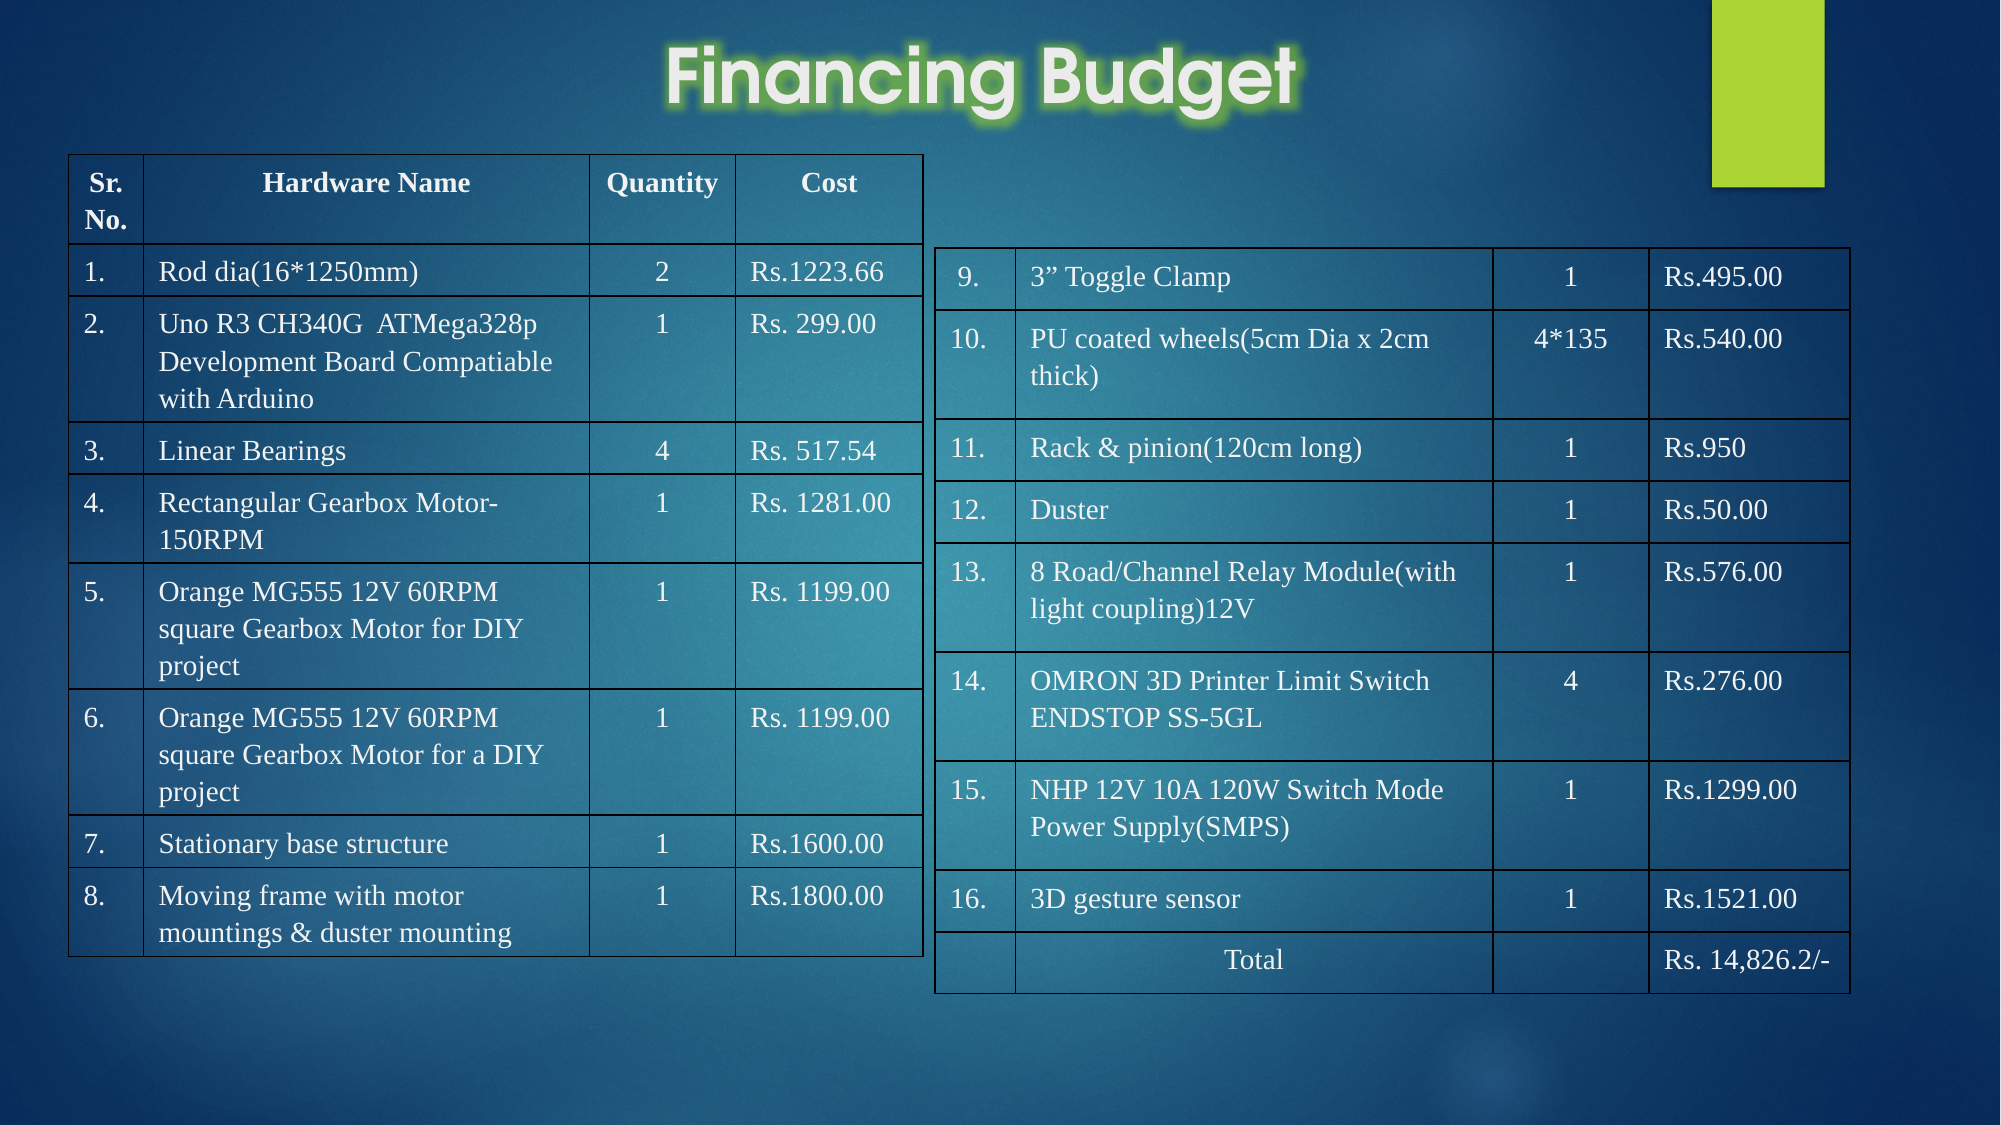

Financing Budget
| Sr. No. | Hardware Name | Quantity | Cost |
| --- | --- | --- | --- |
| 1. | Rod dia(16\*1250mm) | 2 | Rs.1223.66 |
| 2. | Uno R3 CH340G ATMega328p Development Board Compatiable with Arduino | 1 | Rs. 299.00 |
| 3. | Linear Bearings | 4 | Rs. 517.54 |
| 4. | Rectangular Gearbox Motor-150RPM | 1 | Rs. 1281.00 |
| 5. | Orange MG555 12V 60RPM square Gearbox Motor for DIY project | 1 | Rs. 1199.00 |
| 6. | Orange MG555 12V 60RPM square Gearbox Motor for a DIY project | 1 | Rs. 1199.00 |
| 7. | Stationary base structure | 1 | Rs.1600.00 |
| 8. | Moving frame with motor mountings & duster mounting | 1 | Rs.1800.00 |
| 9. | 3” Toggle Clamp | 1 | Rs.495.00 |
| --- | --- | --- | --- |
| 10. | PU coated wheels(5cm Dia x 2cm thick) | 4\*135 | Rs.540.00 |
| 11. | Rack & pinion(120cm long) | 1 | Rs.950 |
| 12. | Duster | 1 | Rs.50.00 |
| 13. | 8 Road/Channel Relay Module(with light coupling)12V | 1 | Rs.576.00 |
| 14. | OMRON 3D Printer Limit Switch ENDSTOP SS-5GL | 4 | Rs.276.00 |
| 15. | NHP 12V 10A 120W Switch Mode Power Supply(SMPS) | 1 | Rs.1299.00 |
| 16. | 3D gesture sensor | 1 | Rs.1521.00 |
|  | Total |  | Rs. 14,826.2/- |